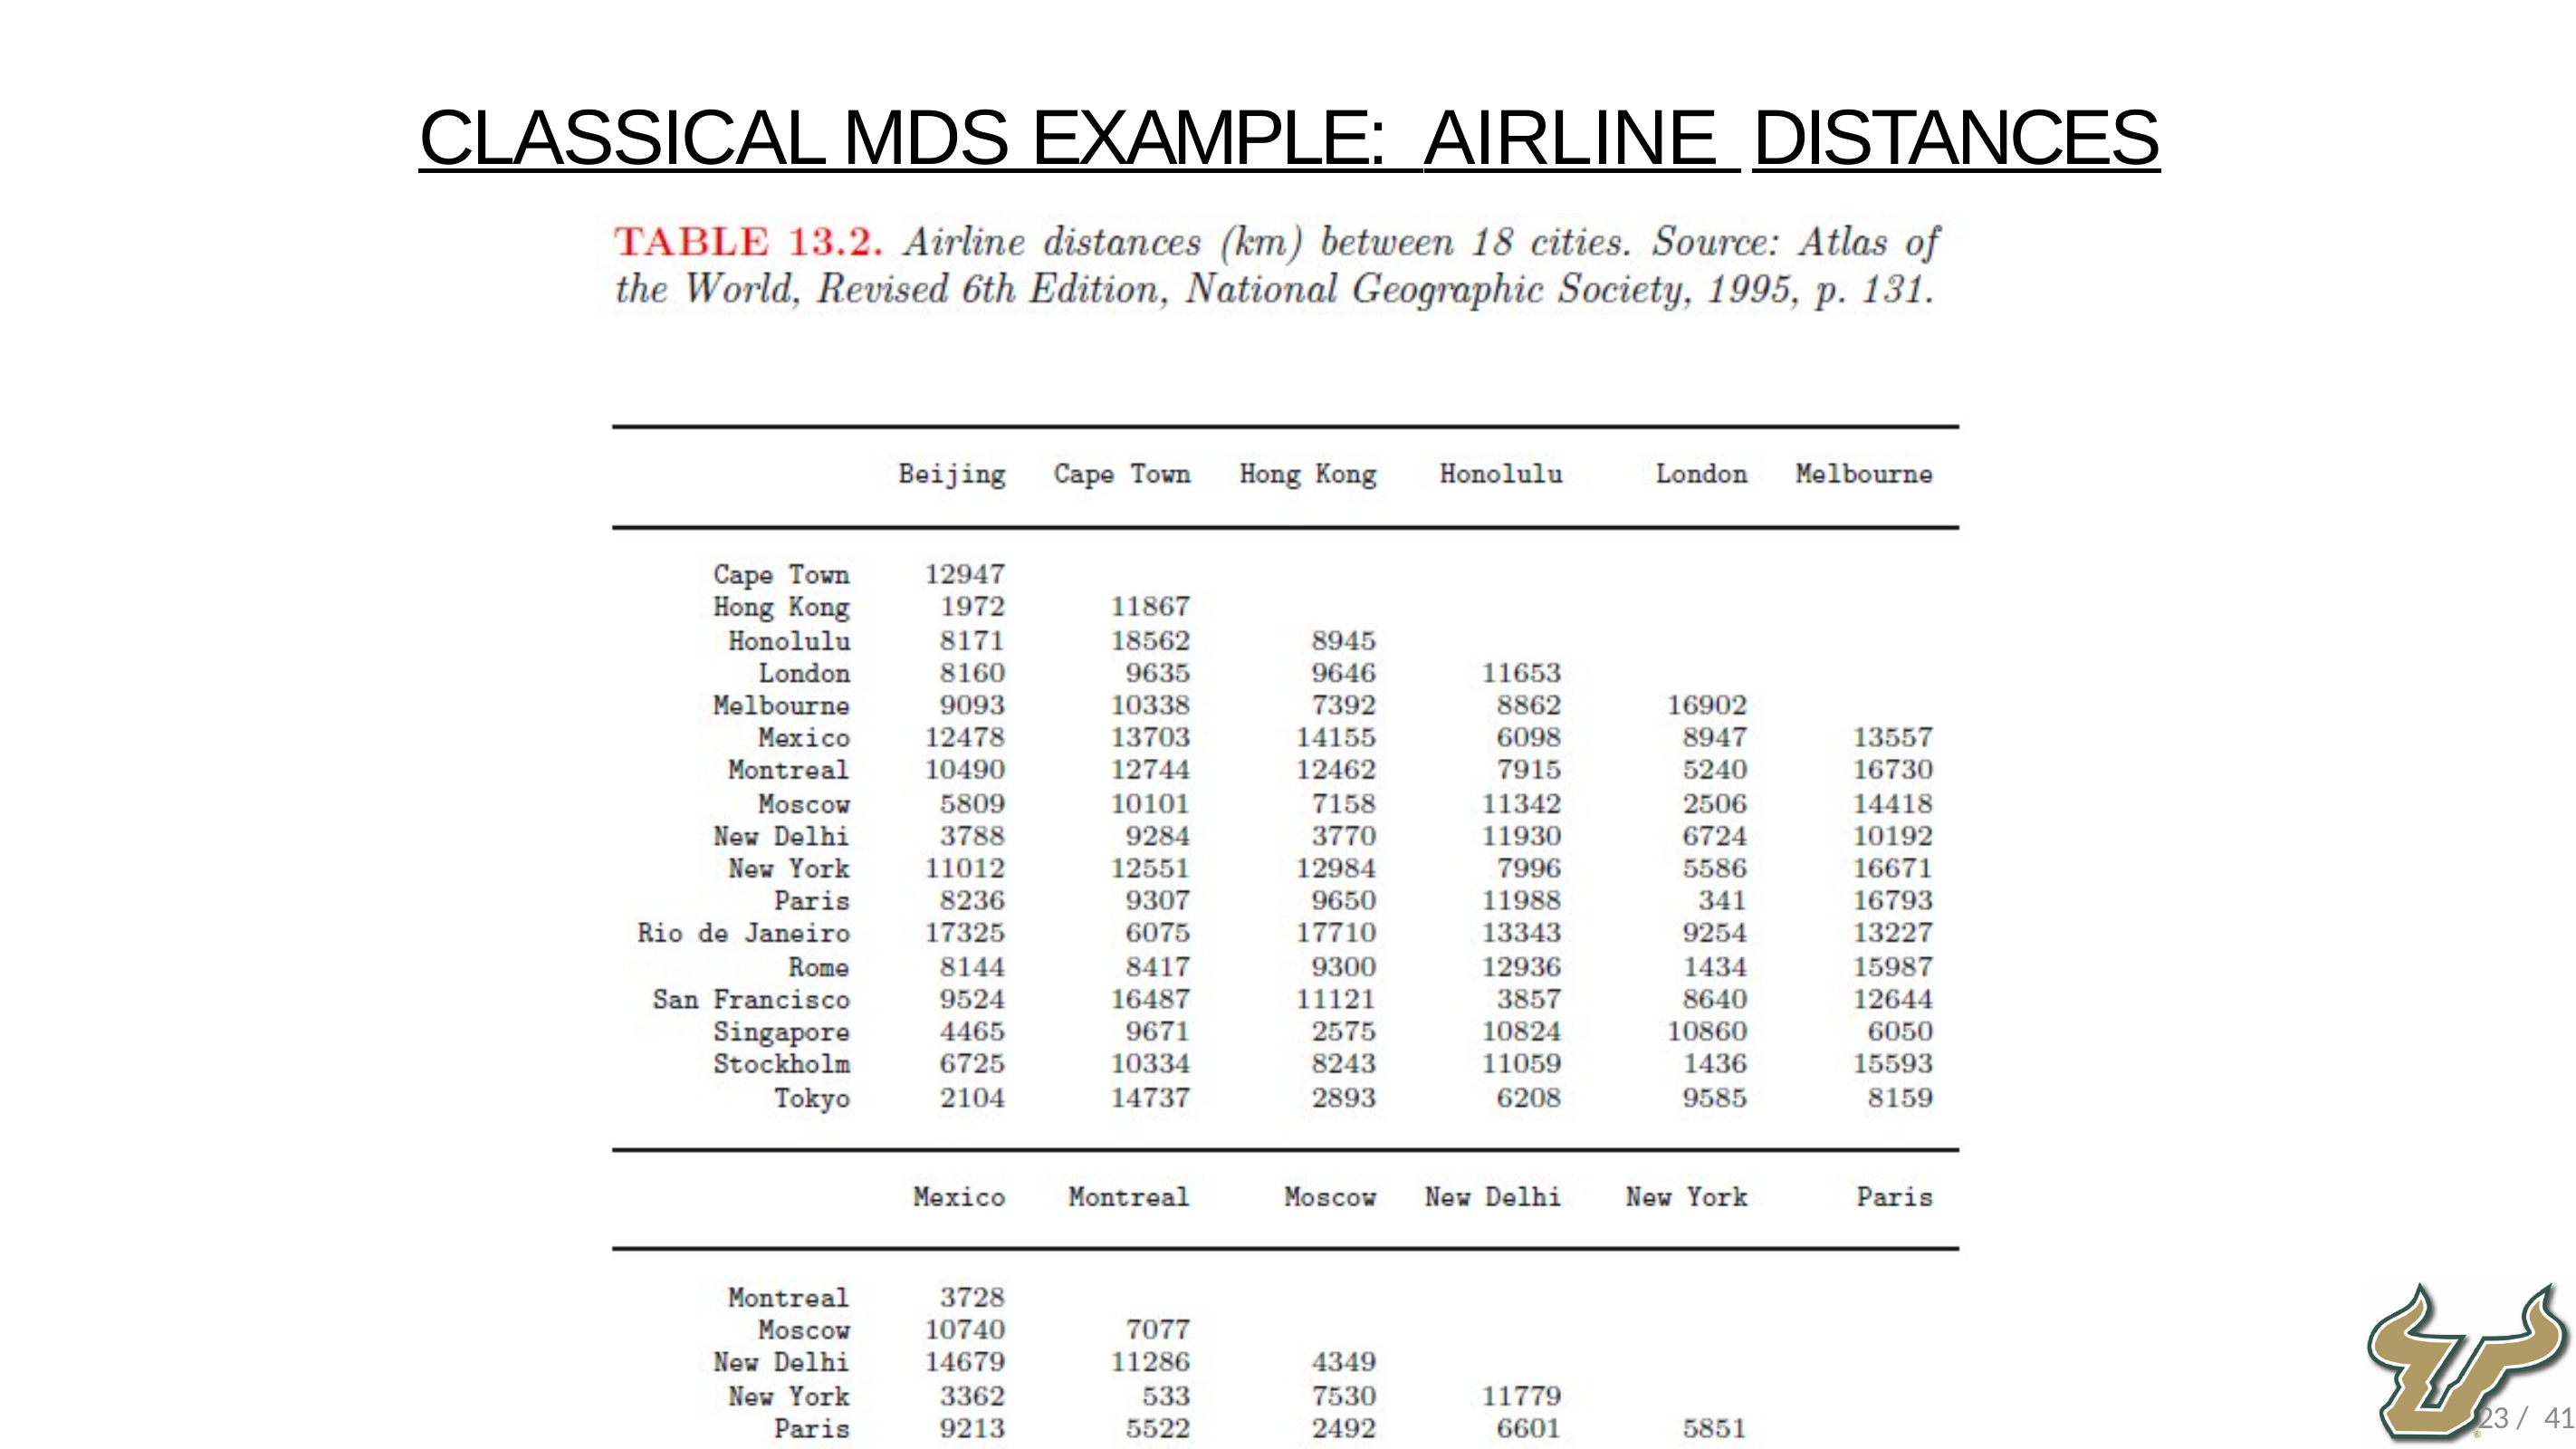

Classical MDS example:  Airline distances

23 / 41